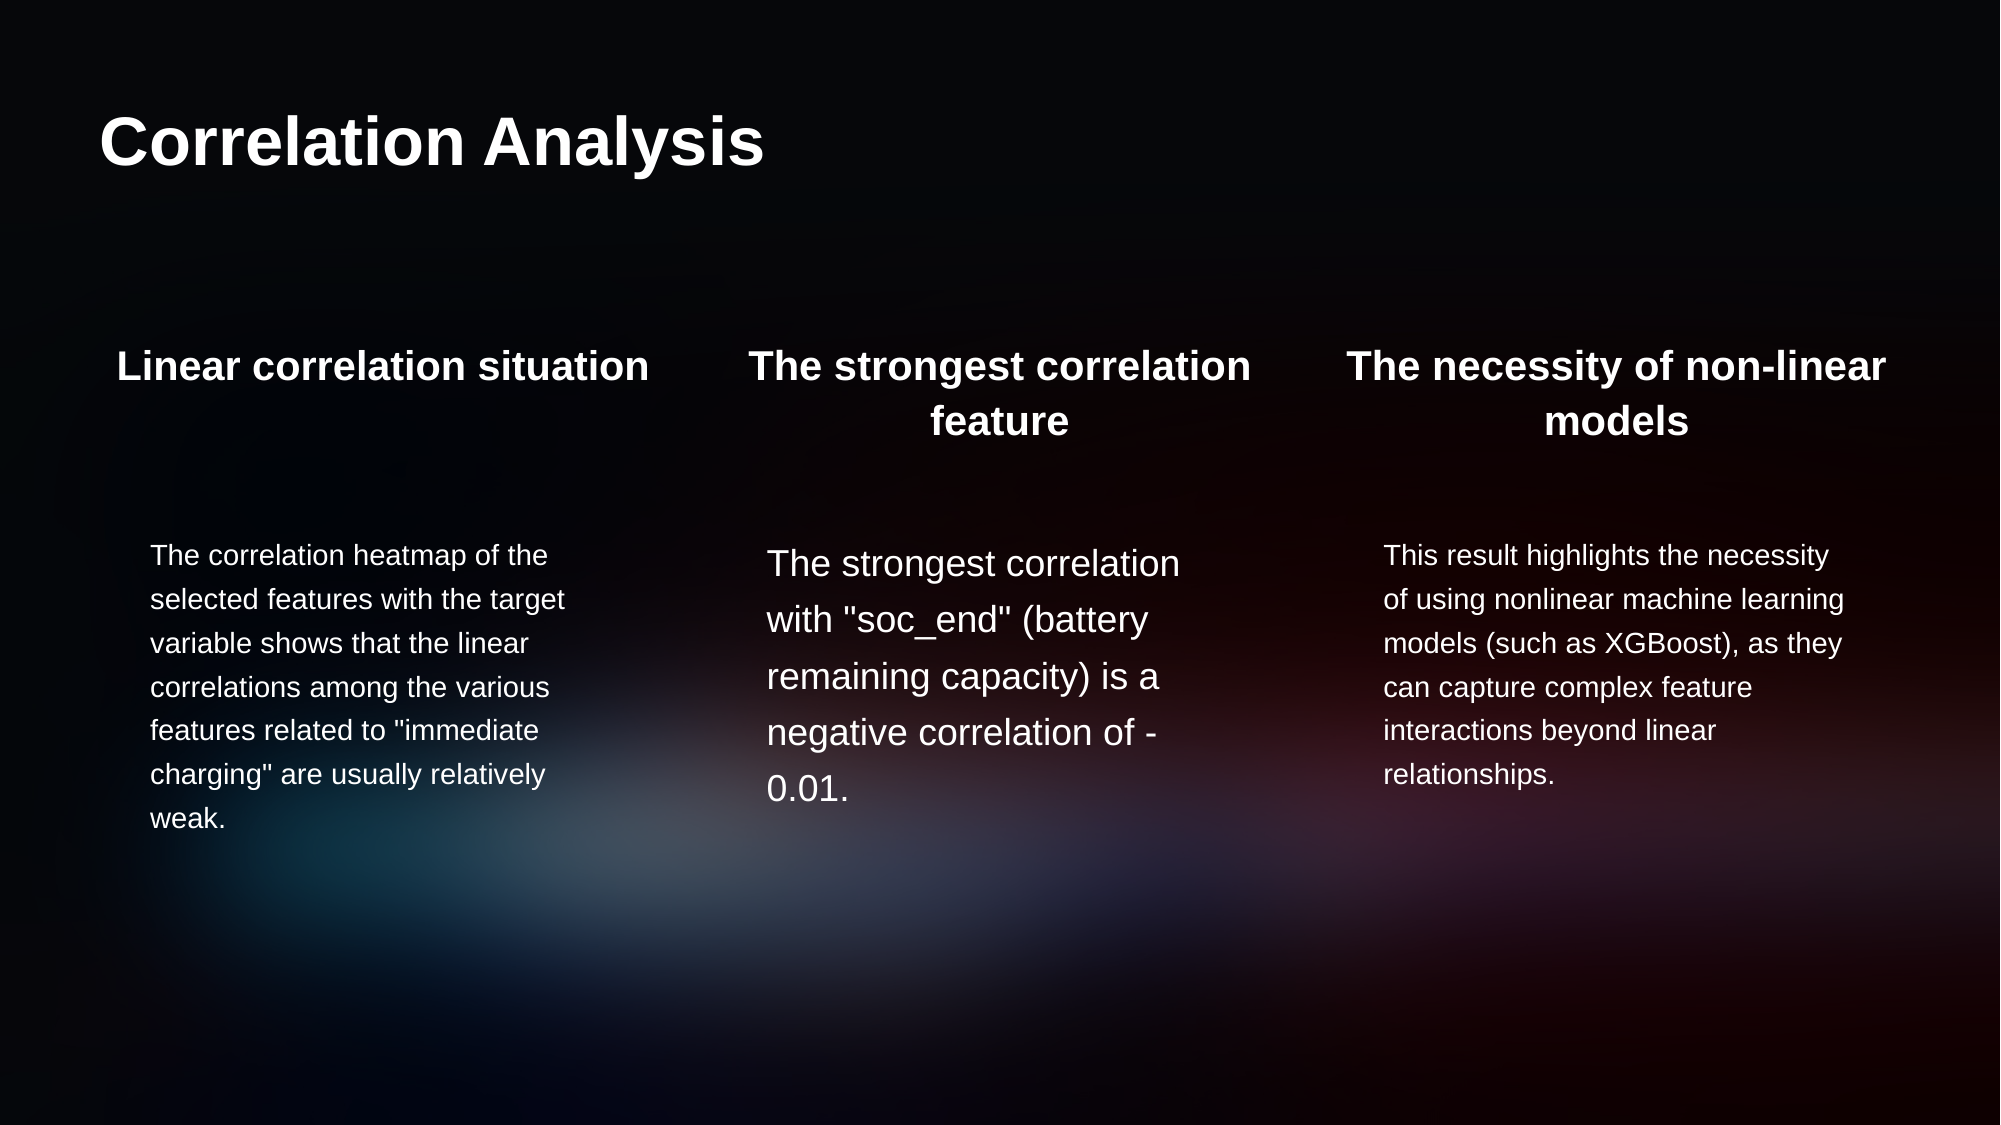

Correlation Analysis
Linear correlation situation
The strongest correlation feature
The necessity of non-linear models

The strongest correlation with "soc_end" (battery remaining capacity) is a negative correlation of -0.01.
The correlation heatmap of the selected features with the target variable shows that the linear correlations among the various features related to "immediate charging" are usually relatively weak.
This result highlights the necessity of using nonlinear machine learning models (such as XGBoost), as they can capture complex feature interactions beyond linear relationships.